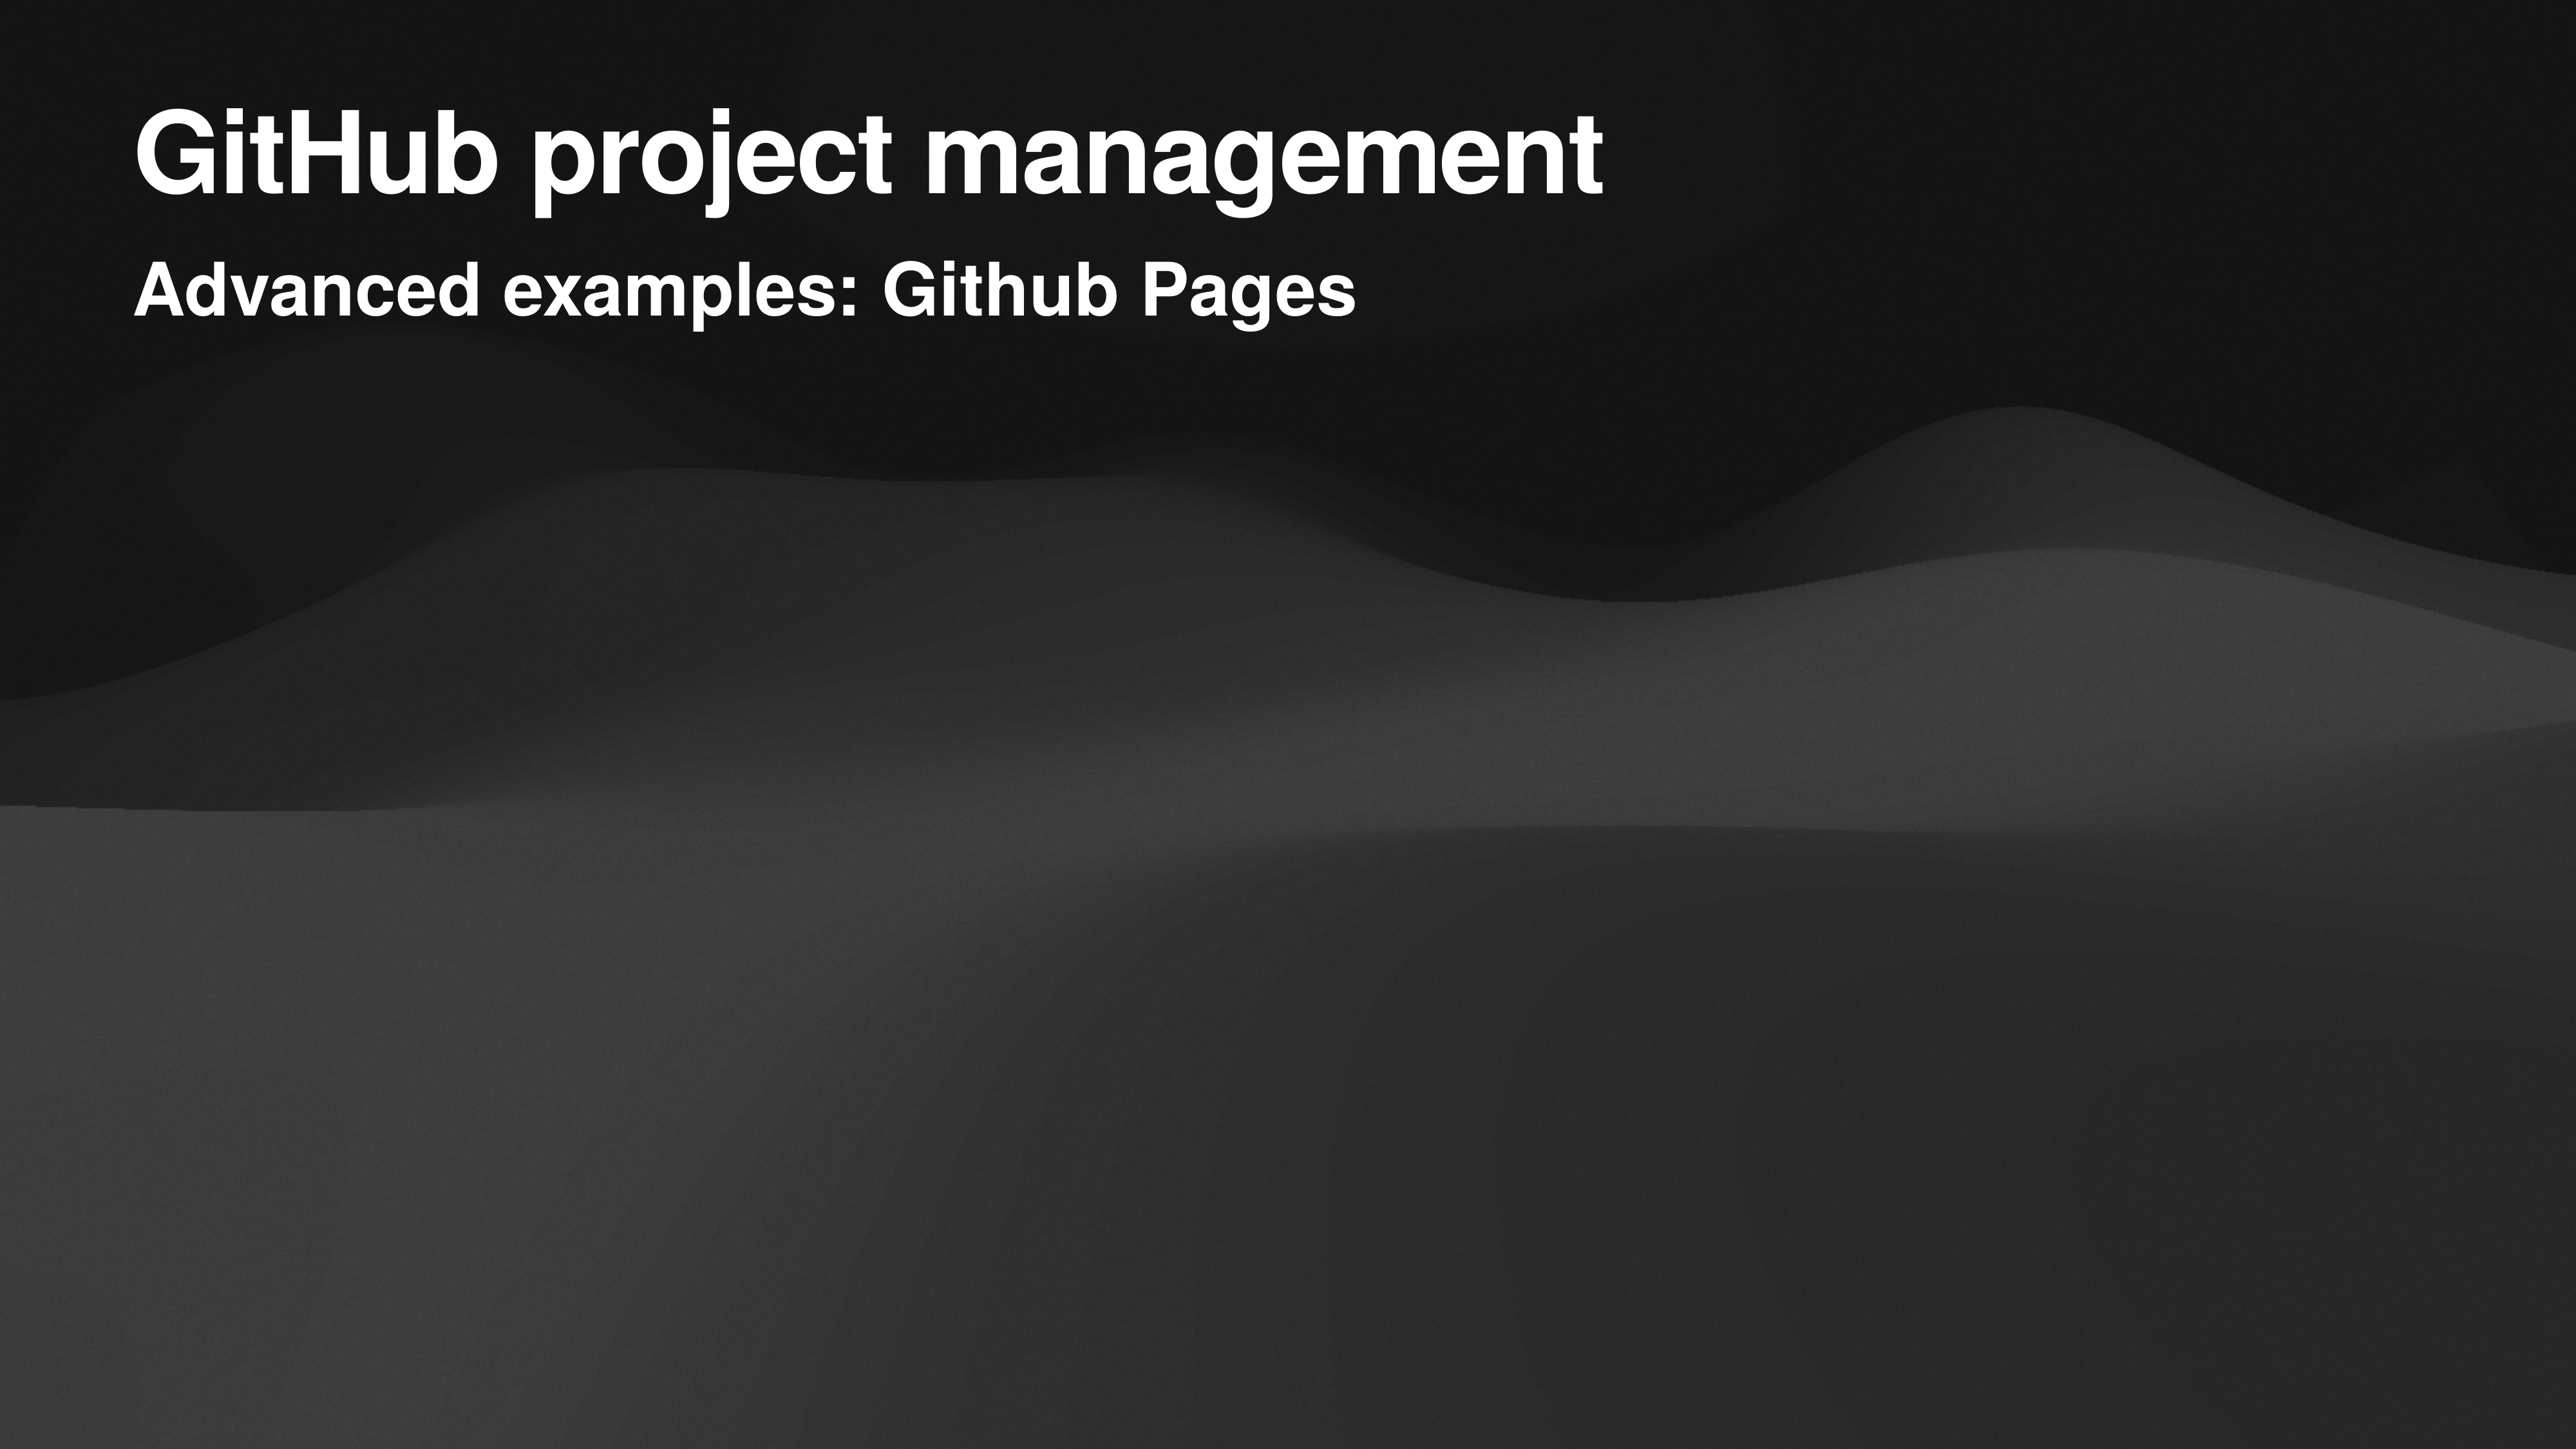

# GitHub project management
Advanced examples: Github Pages